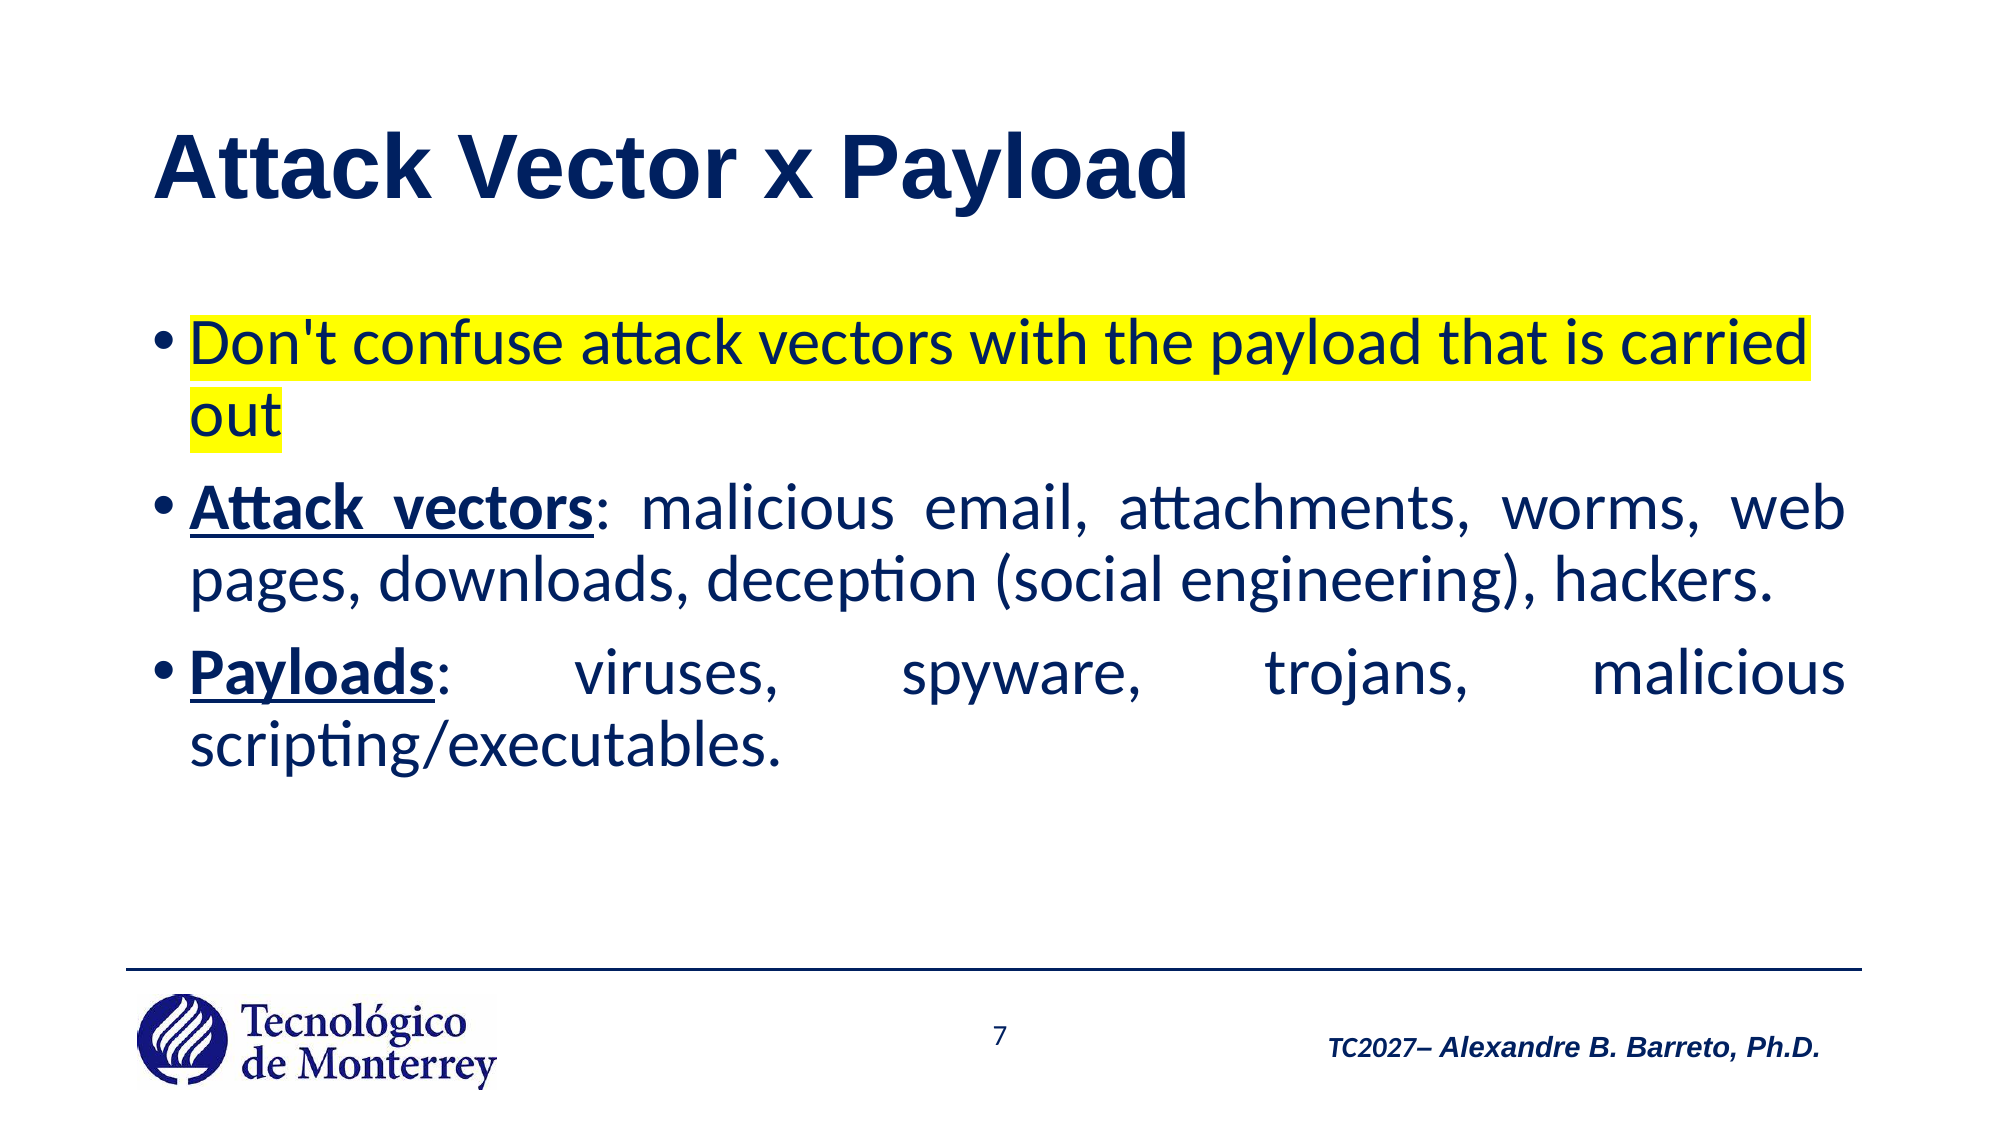

# Attack Vector x Payload
Don't confuse attack vectors with the payload that is carried out
Attack vectors: malicious email, attachments, worms, web pages, downloads, deception (social engineering), hackers.
Payloads: viruses, spyware, trojans, malicious scripting/executables.